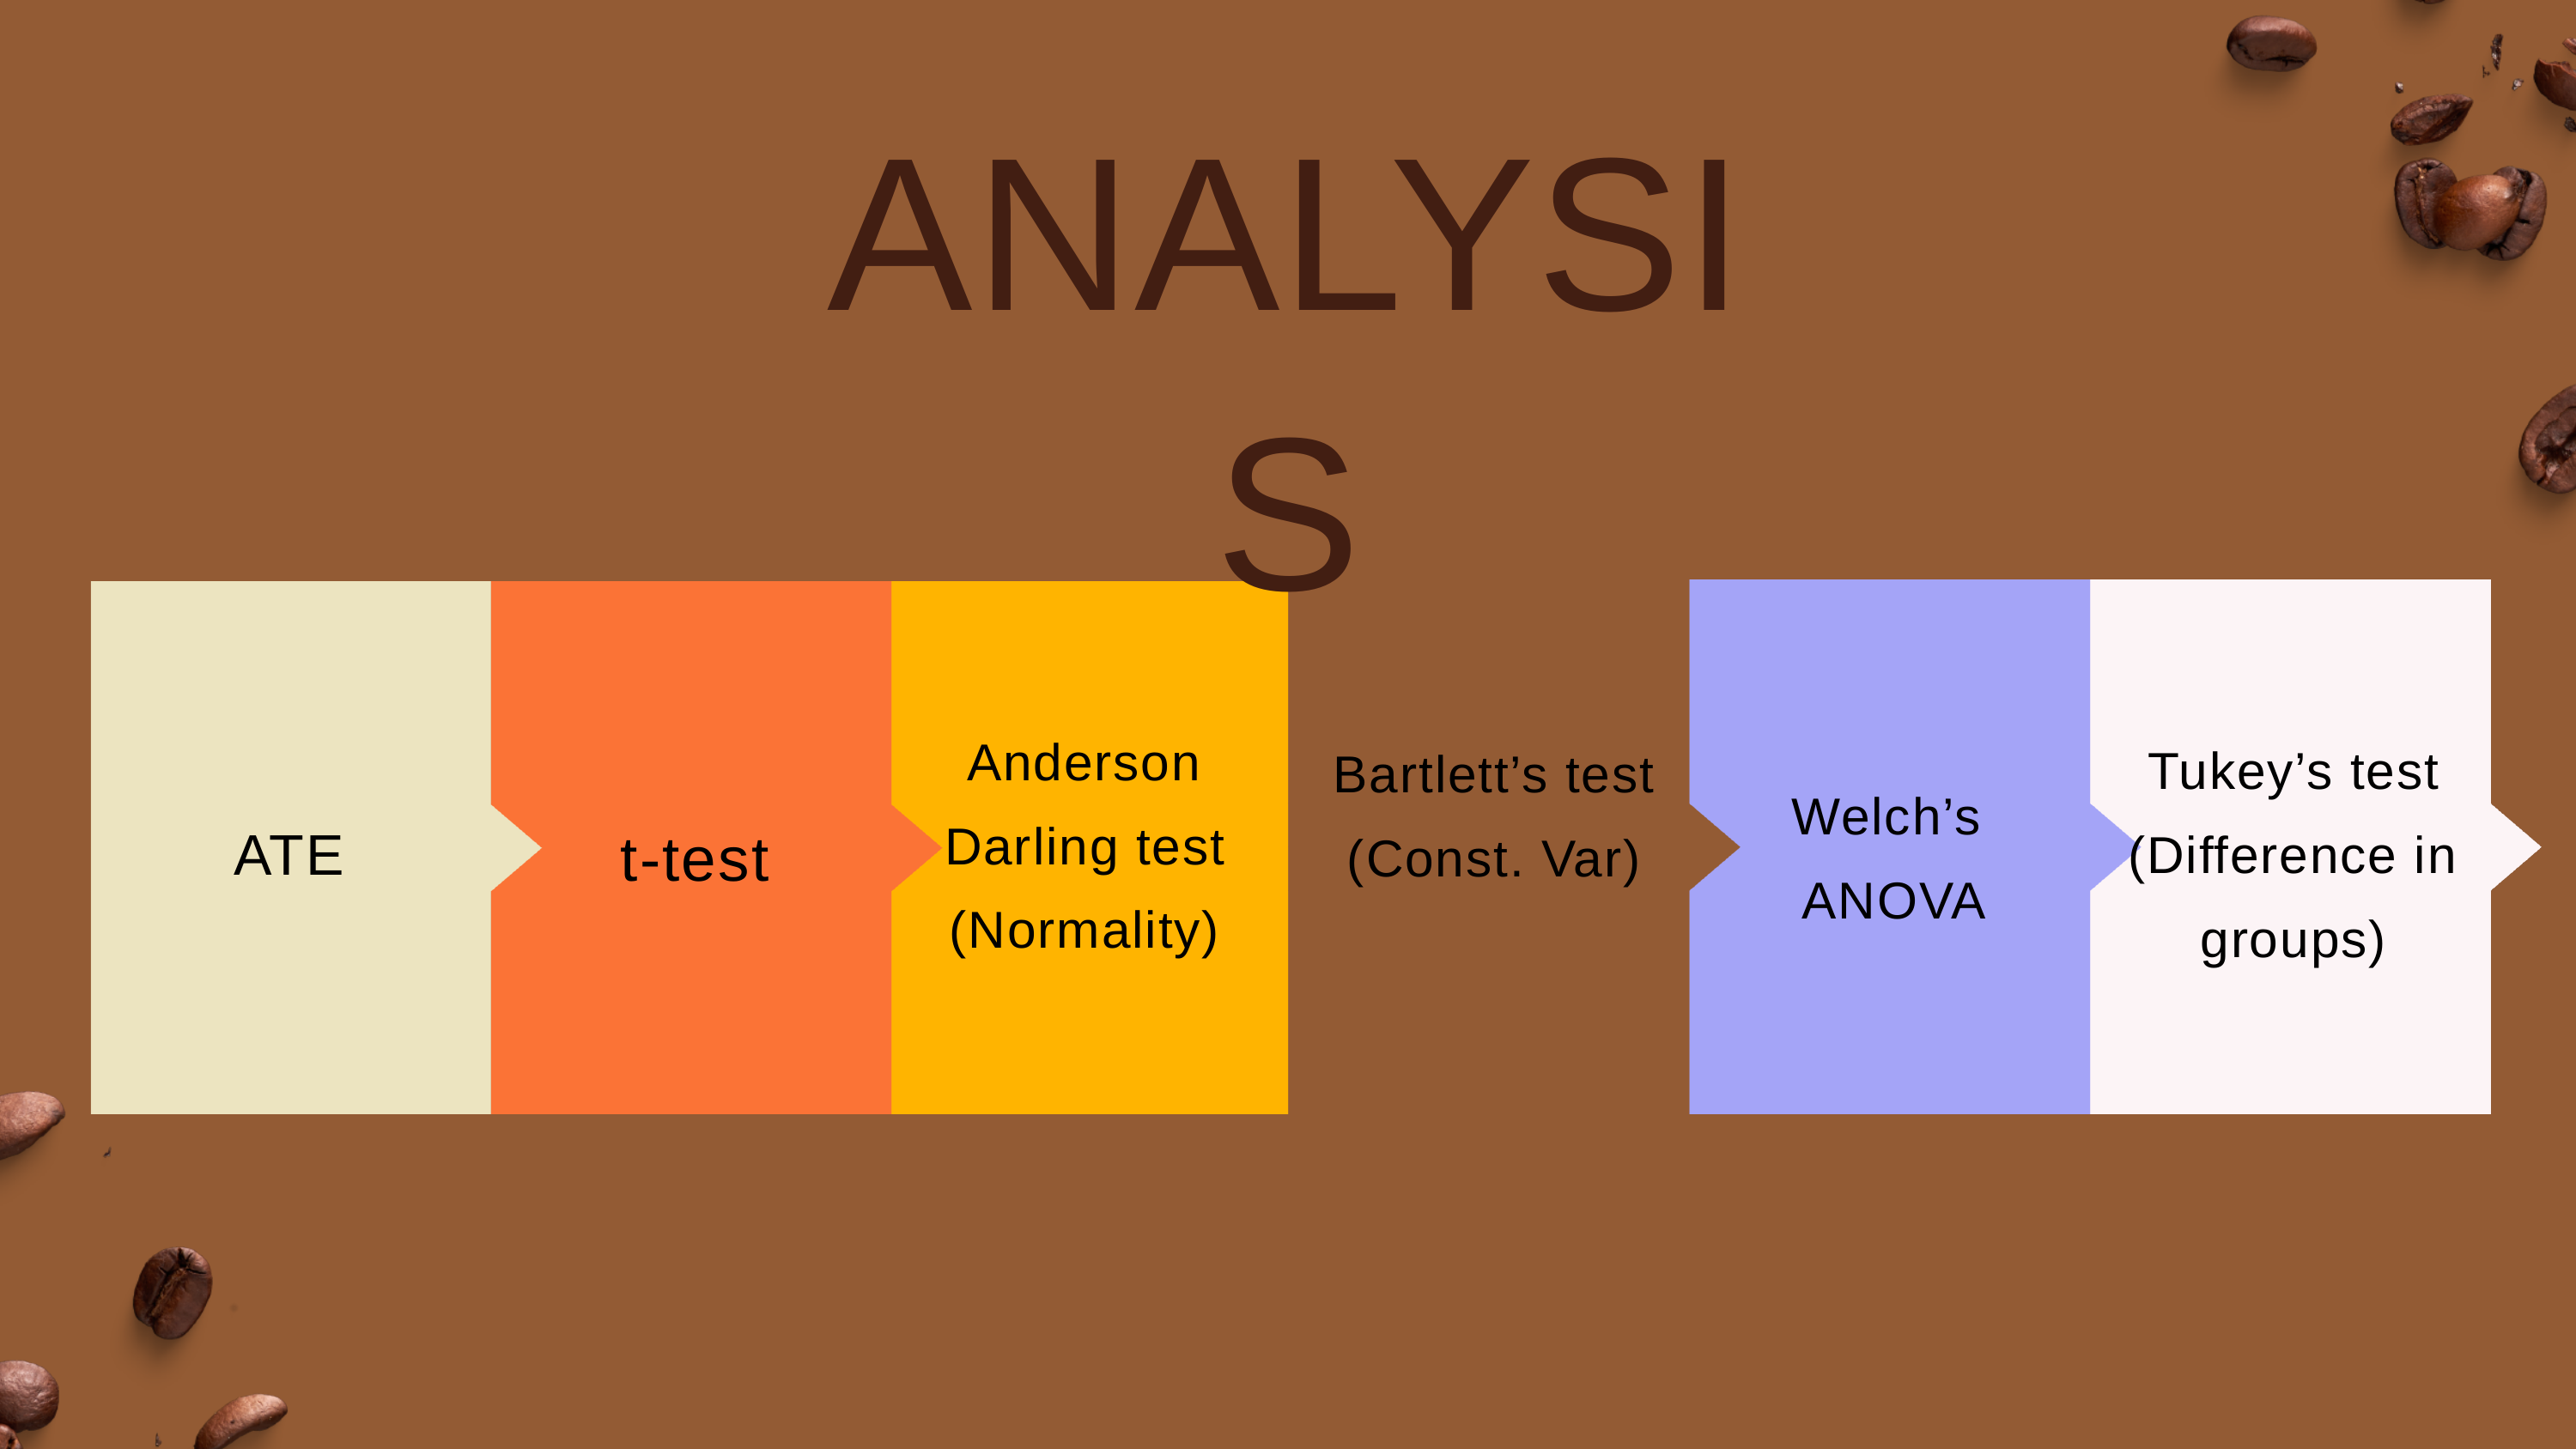

ANALYSIS

Anderson Darling test
(Normality)
Tukey’s test
(Difference in groups)
Bartlett’s test
(Const. Var)
Welch’s
ANOVA
t-test
ATE